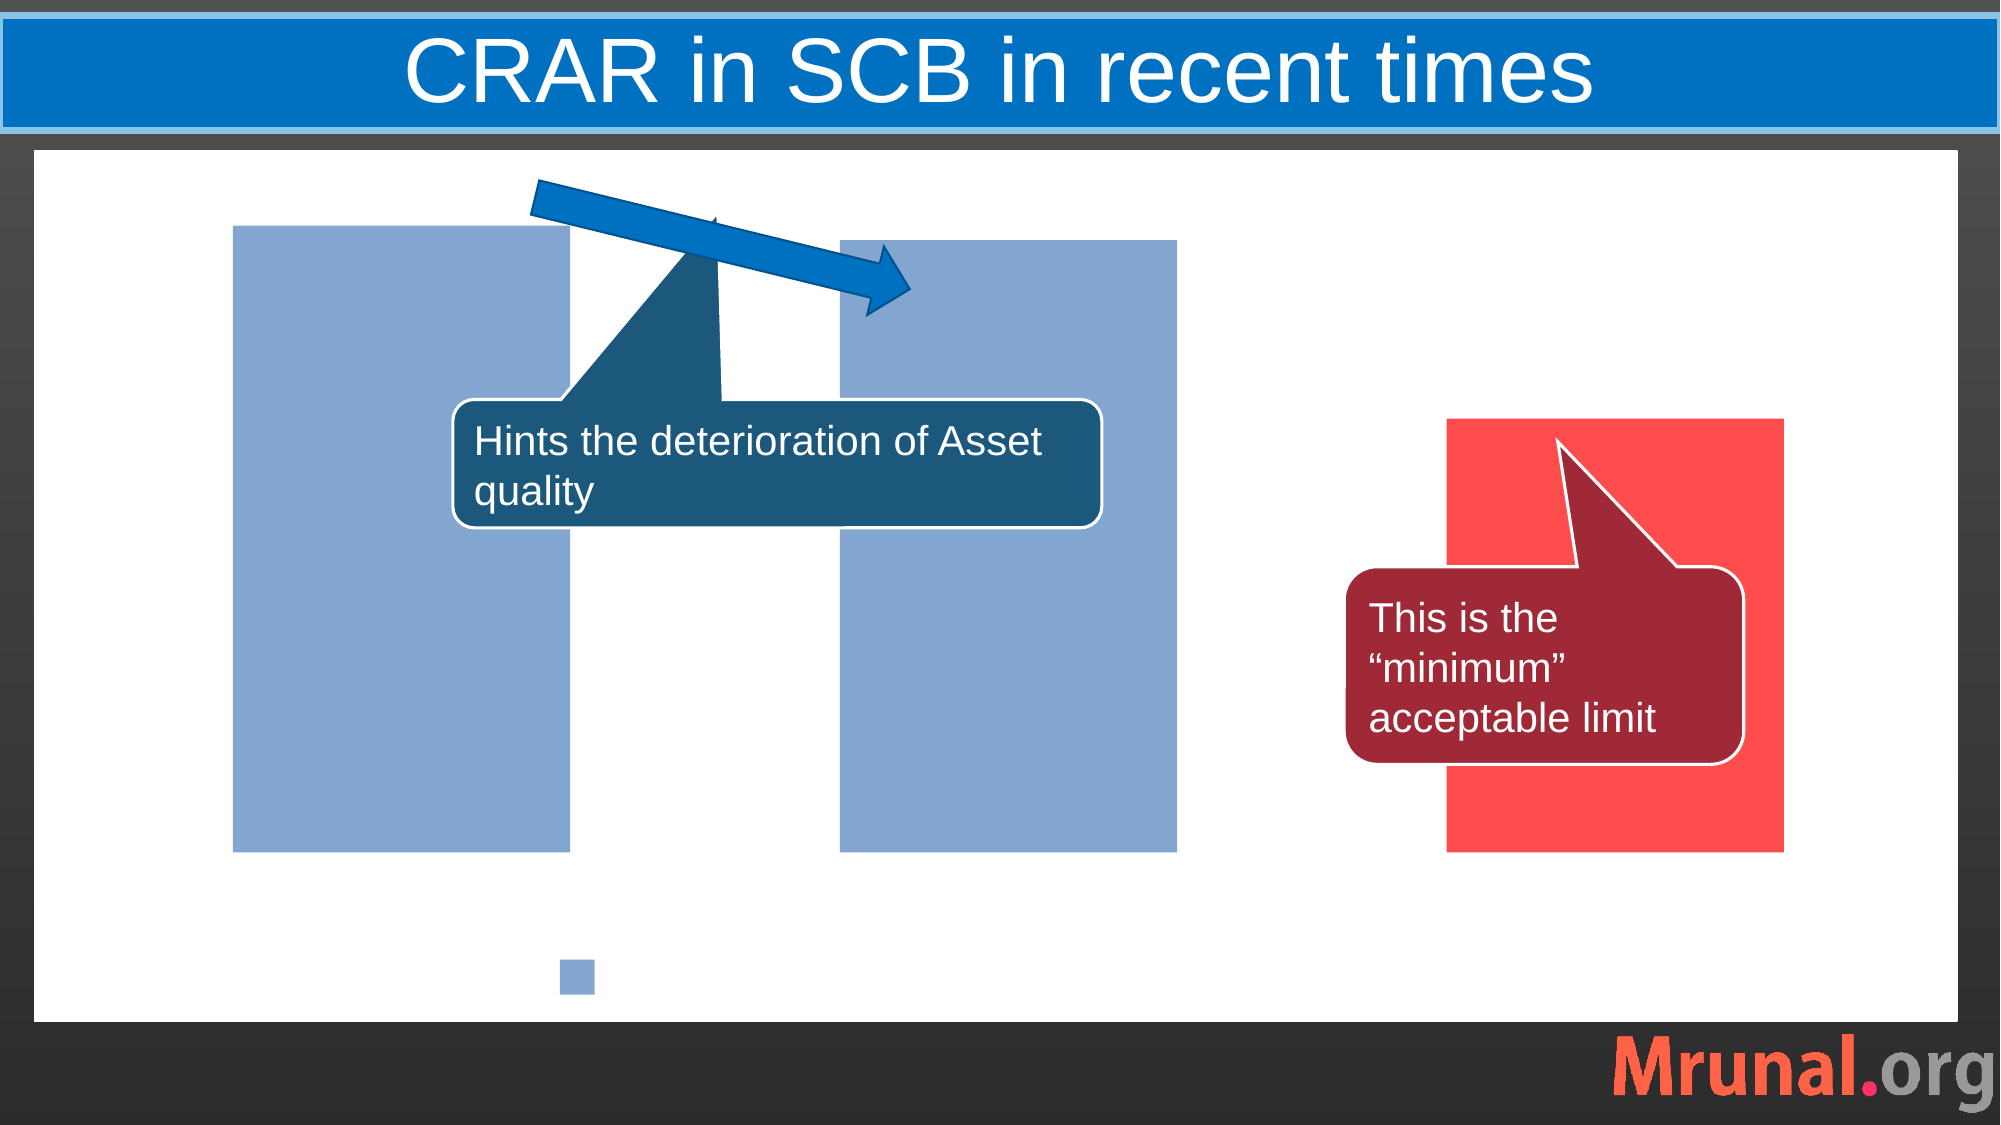

# CRAR in SCB in recent times

### Chart

| Category | CRAR of SCB (Public + Private) |
|---|---|
| 2015-March | 13.0 |
| 2015-Sept | 12.7 |
| BASEL-III | 9.0 |
Hints the deterioration of Asset quality
This is the “minimum” acceptable limit